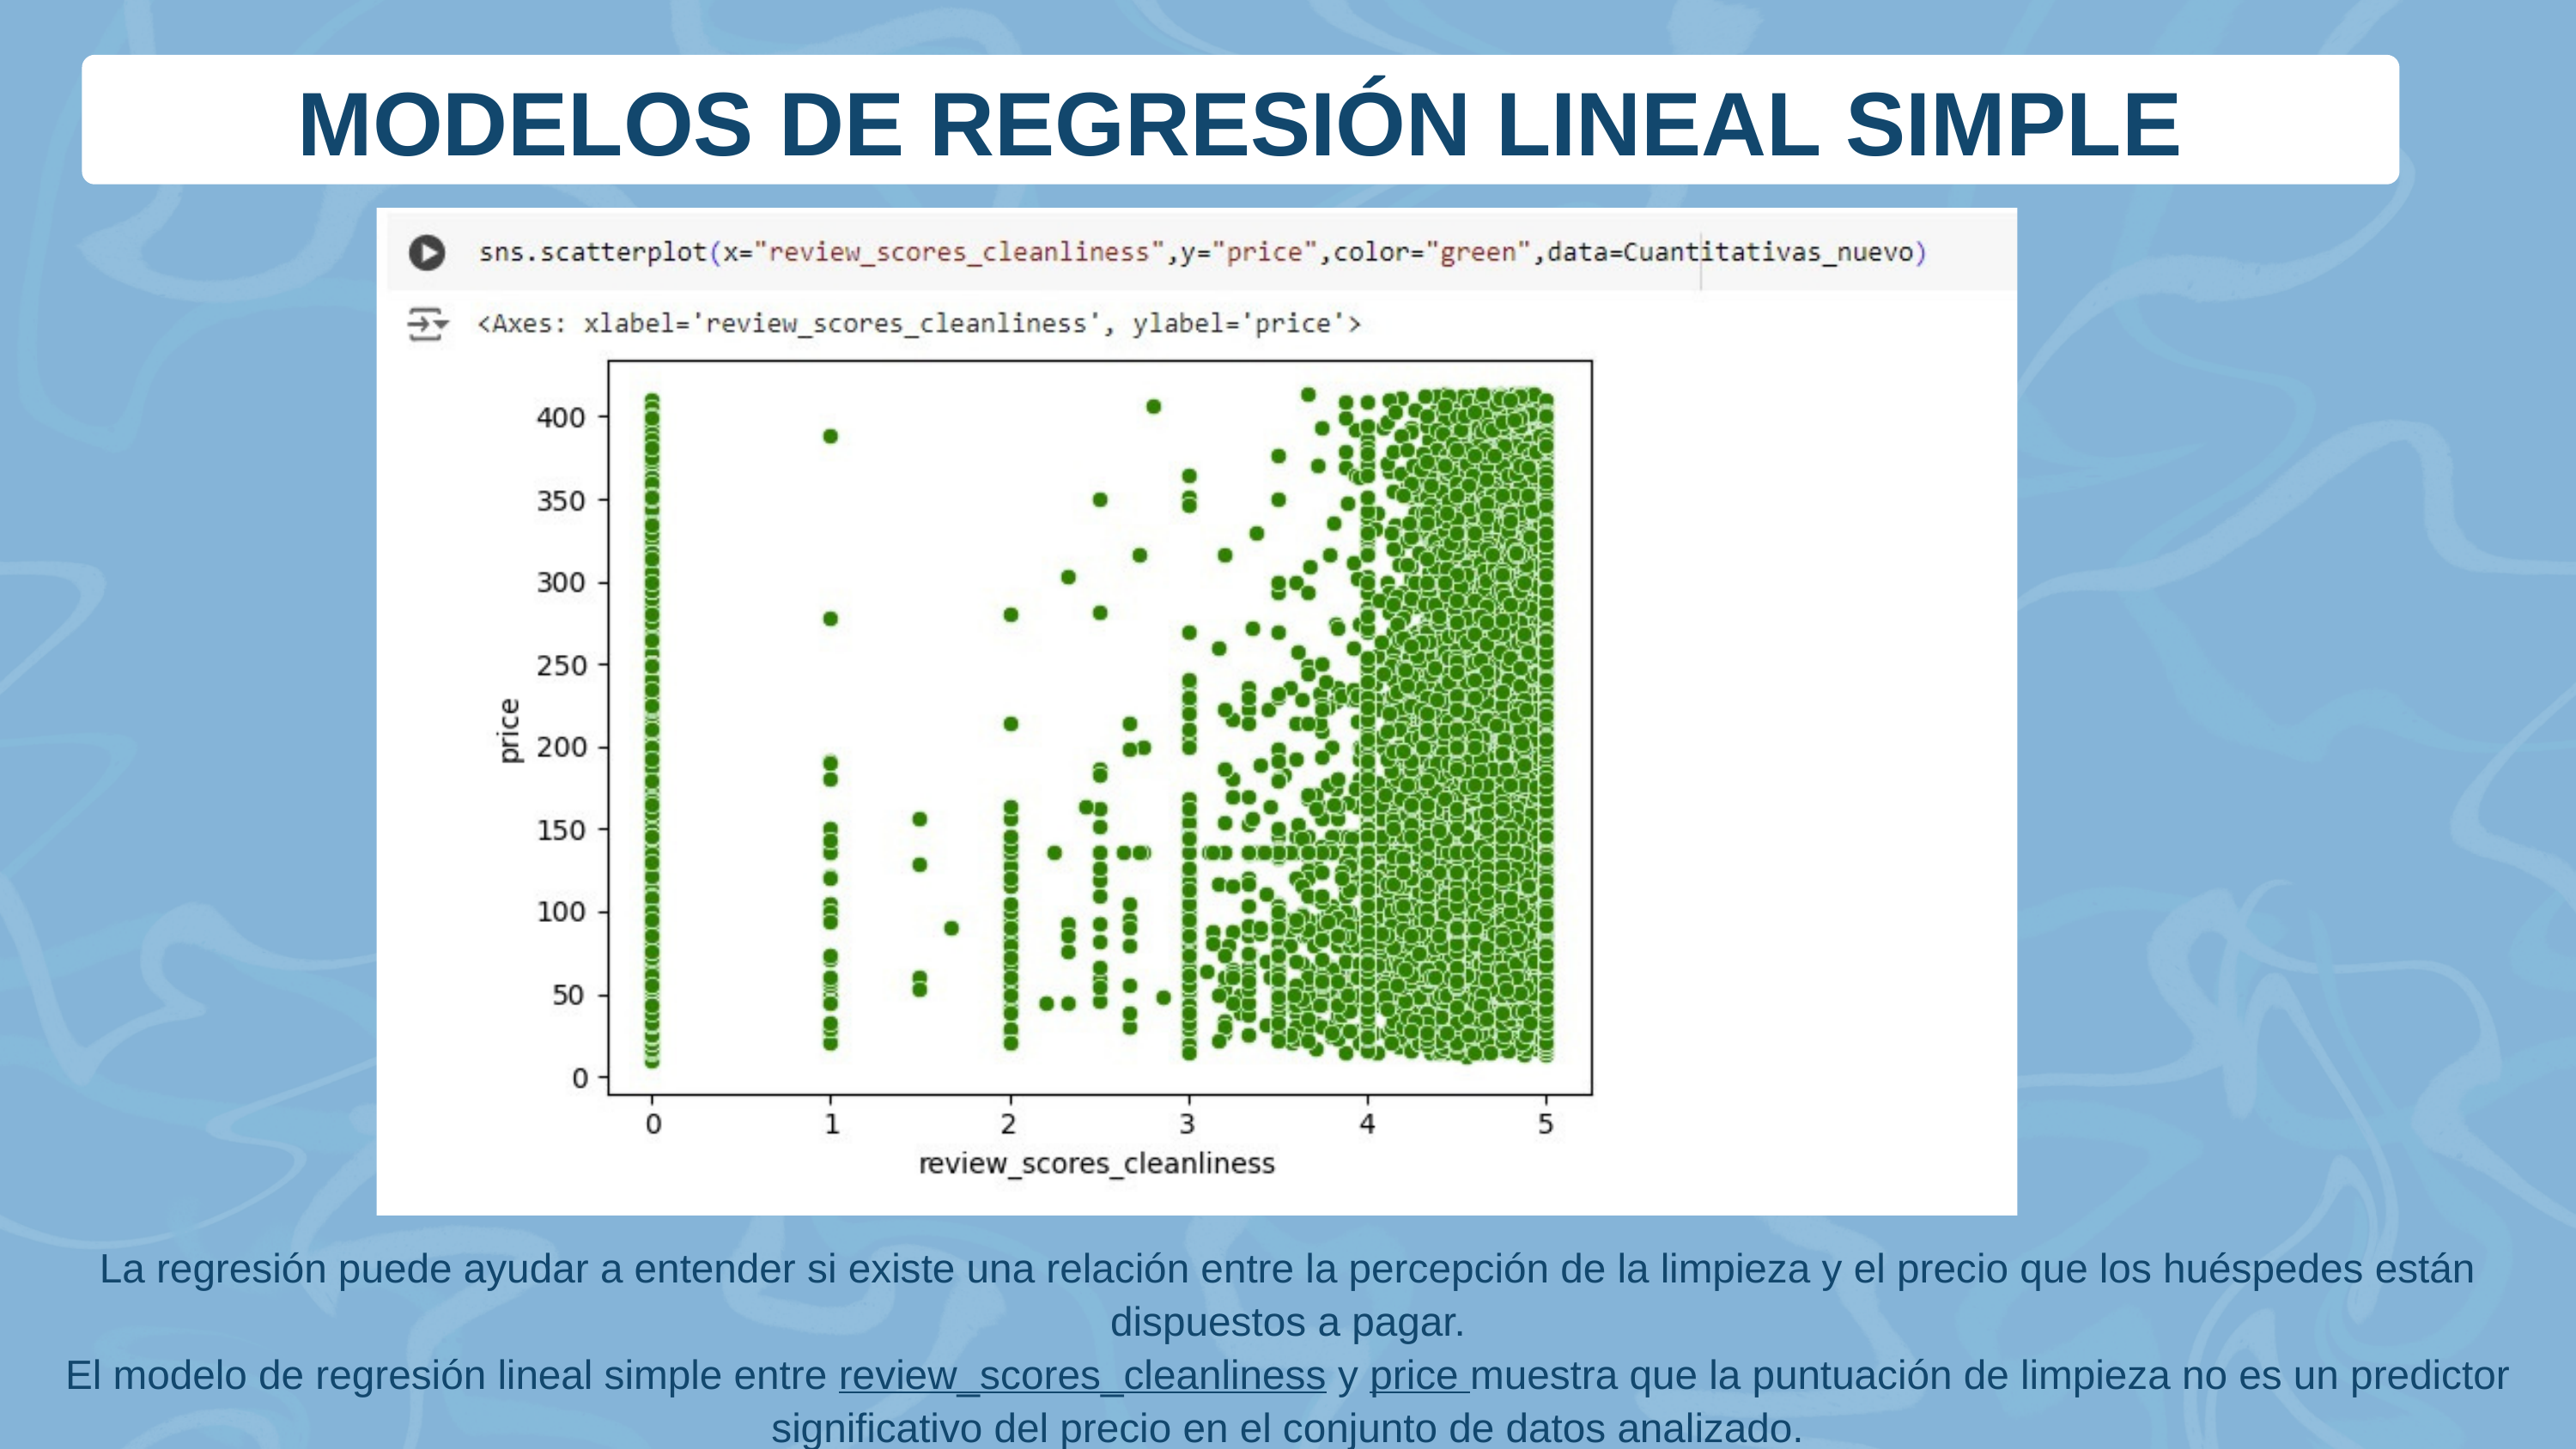

MODELOS DE REGRESIÓN LINEAL SIMPLE

La regresión puede ayudar a entender si existe una relación entre la percepción de la limpieza y el precio que los huéspedes están dispuestos a pagar.
El modelo de regresión lineal simple entre review_scores_cleanliness y price muestra que la puntuación de limpieza no es un predictor significativo del precio en el conjunto de datos analizado.